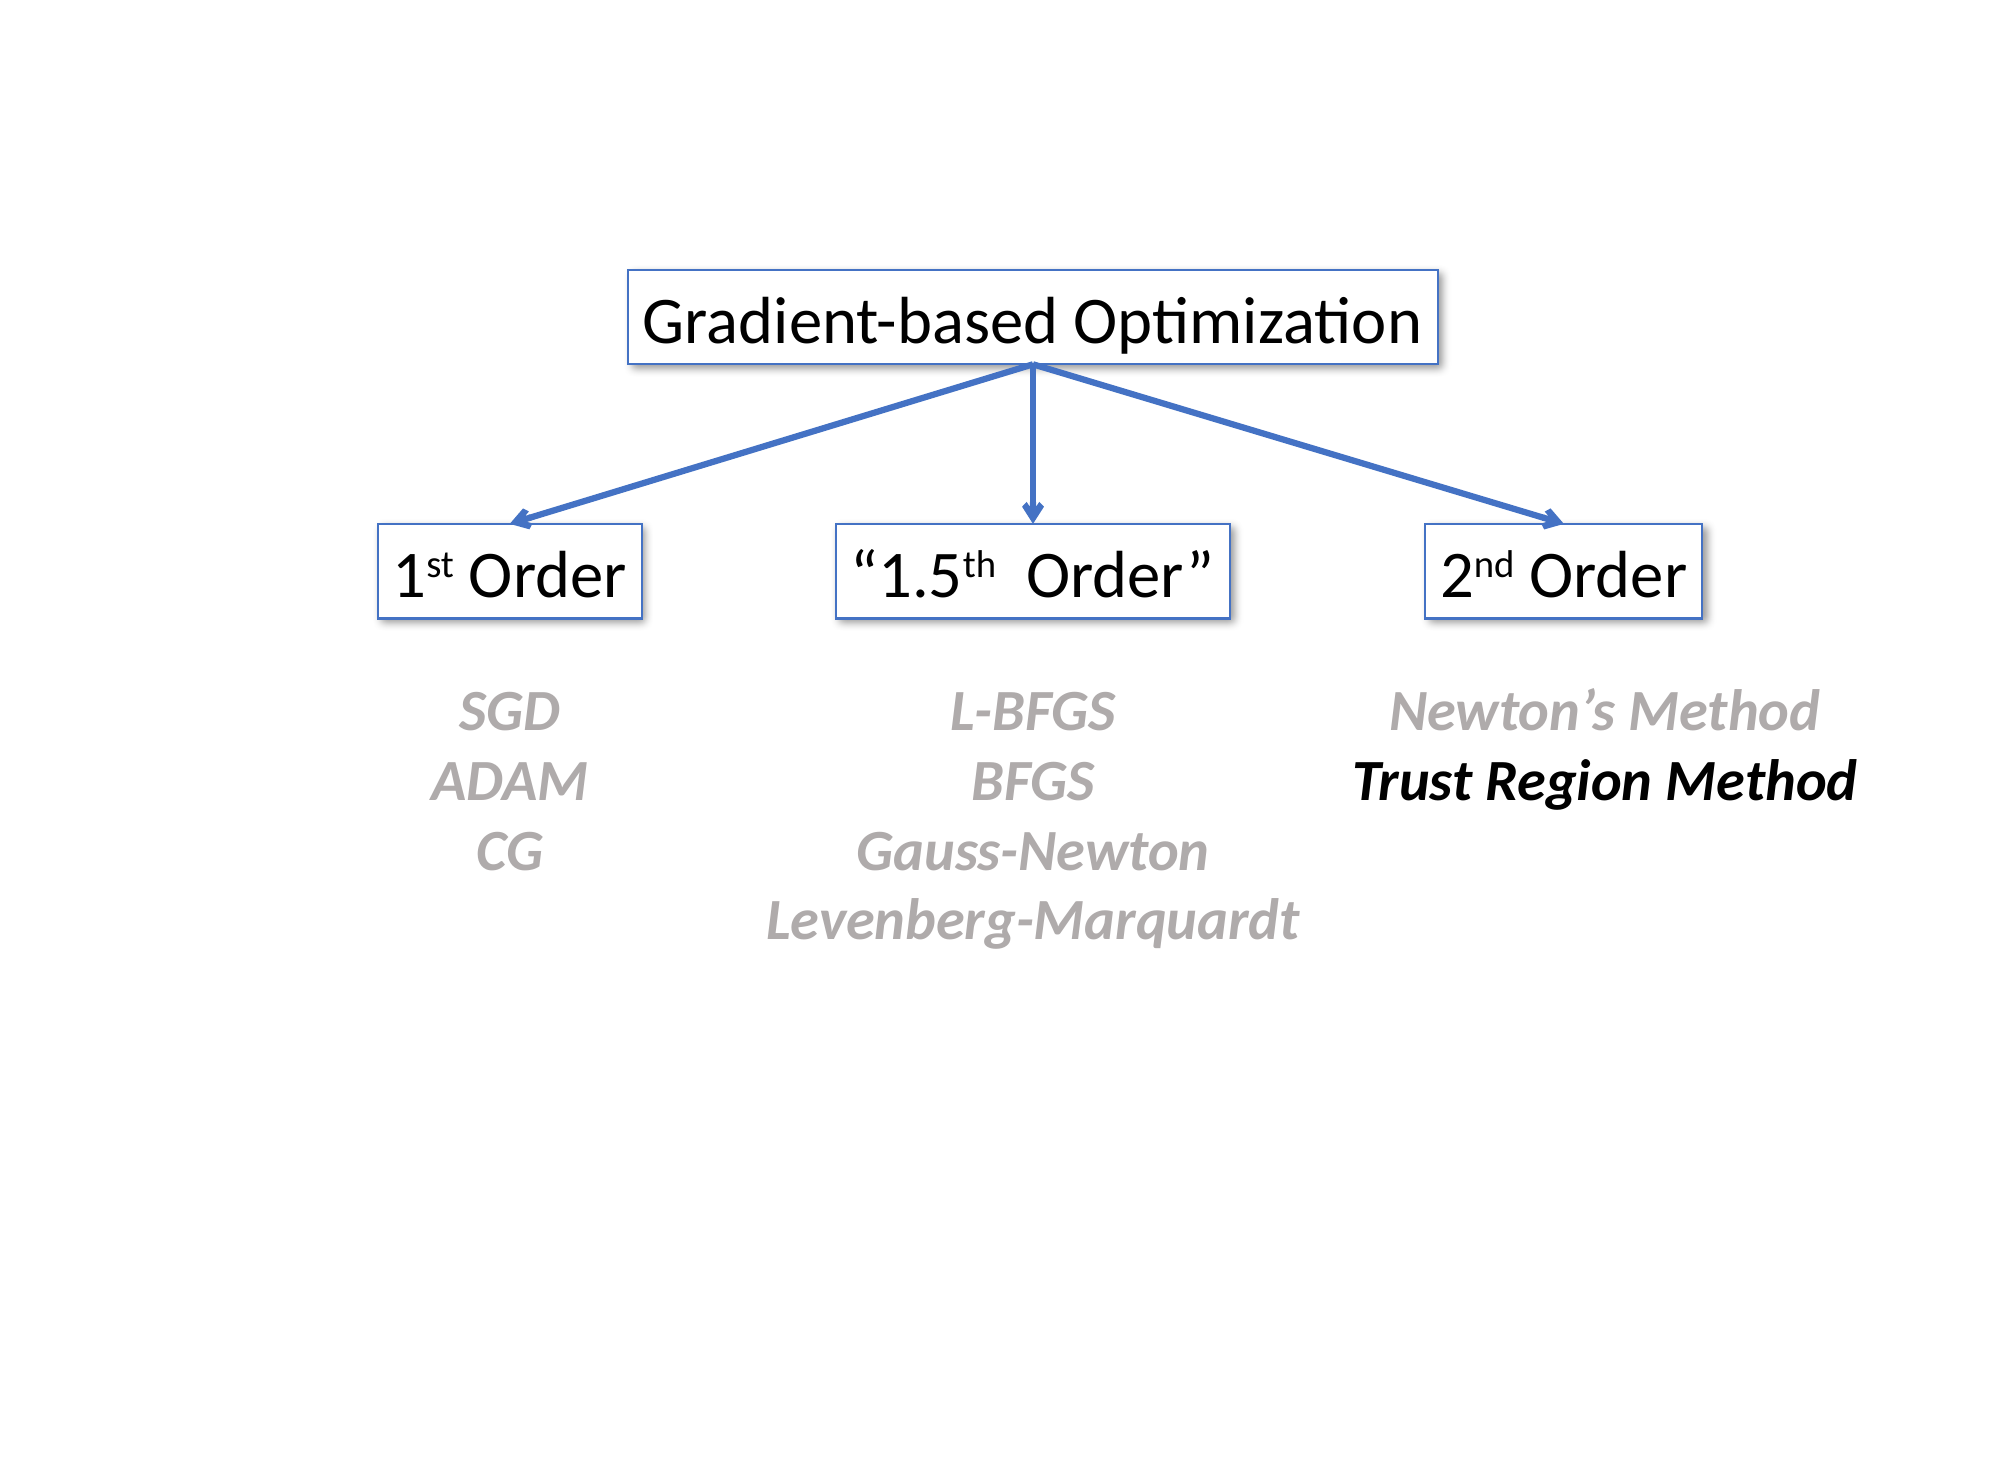

Gradient-based Optimization
“1.5th  Order”
2nd Order
1st Order
L-BFGS
BFGS
Gauss-Newton
Levenberg-Marquardt
Newton’s Method
Trust Region Method
SGD
ADAM
CG